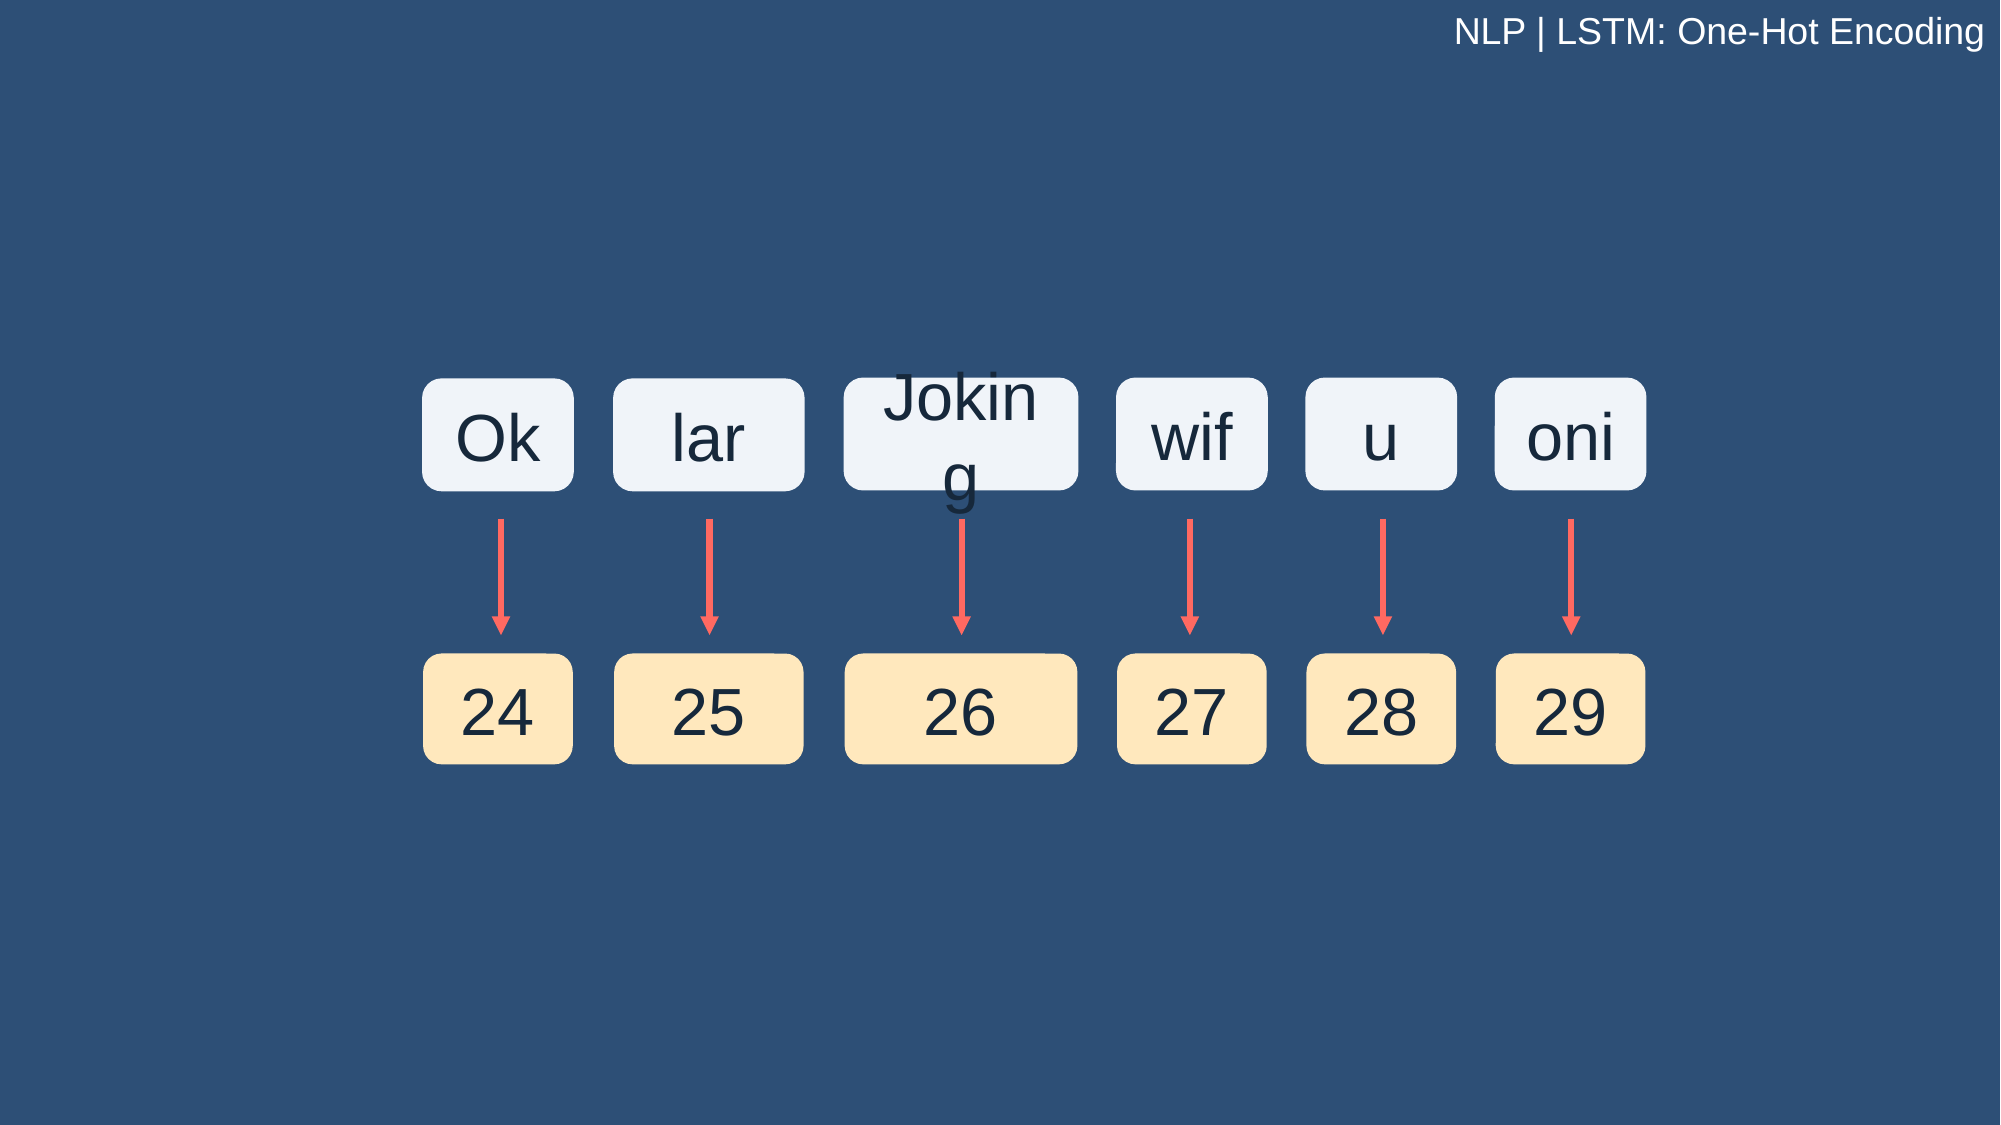

NLP | LSTM: One-Hot Encoding
Joking
wif
u
oni
Ok
lar
24
25
26
27
28
29